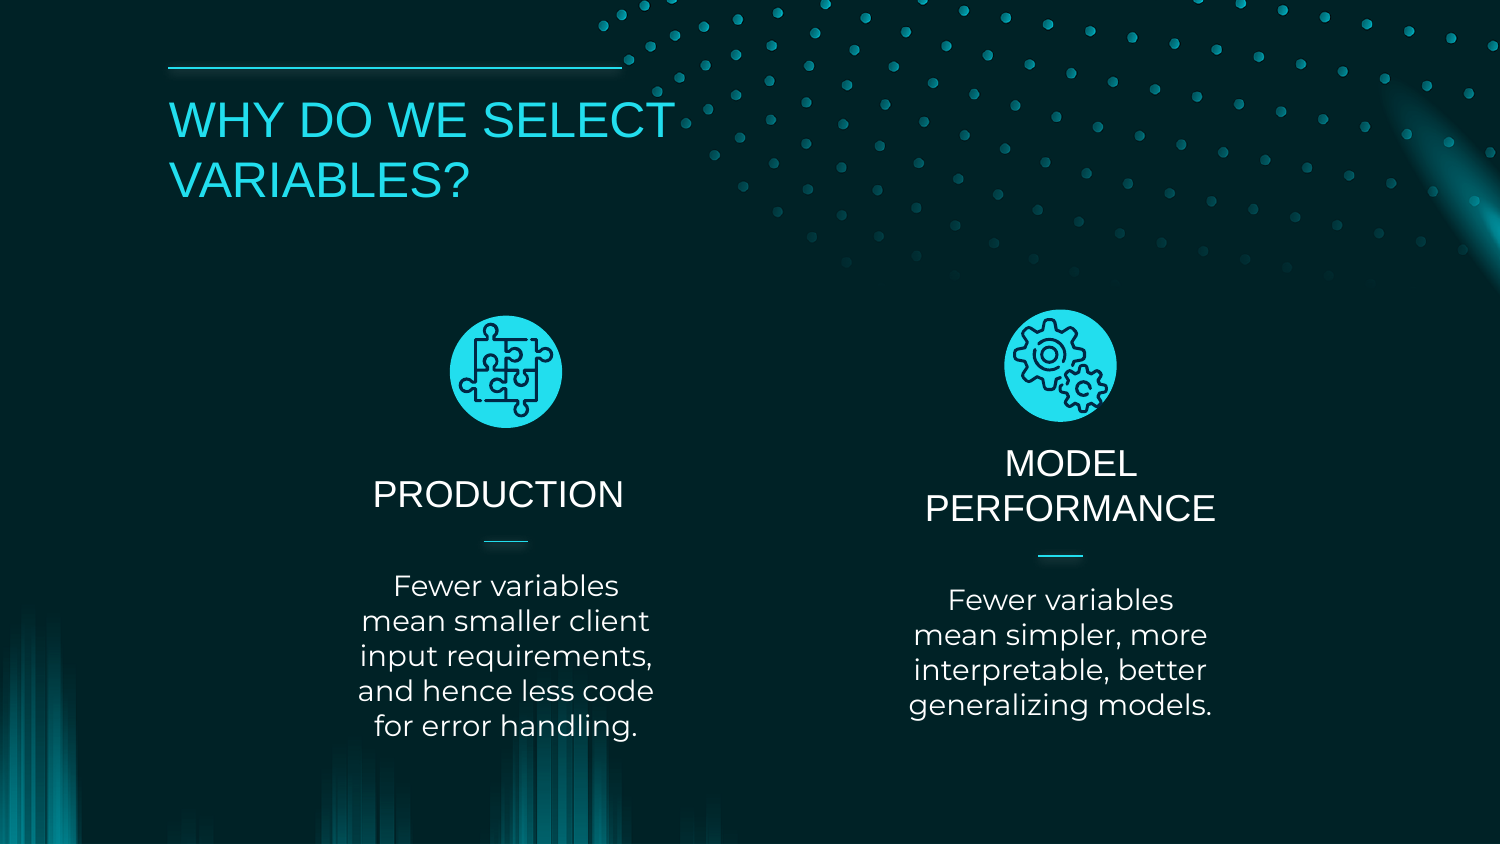

WHY DO WE SELECT VARIABLES?

  PRODUCTION
# MODEL PERFORMANCE
Fewer variables mean smaller client input requirements, and hence less code for error handling.
Fewer variables mean simpler, more interpretable, better generalizing models.